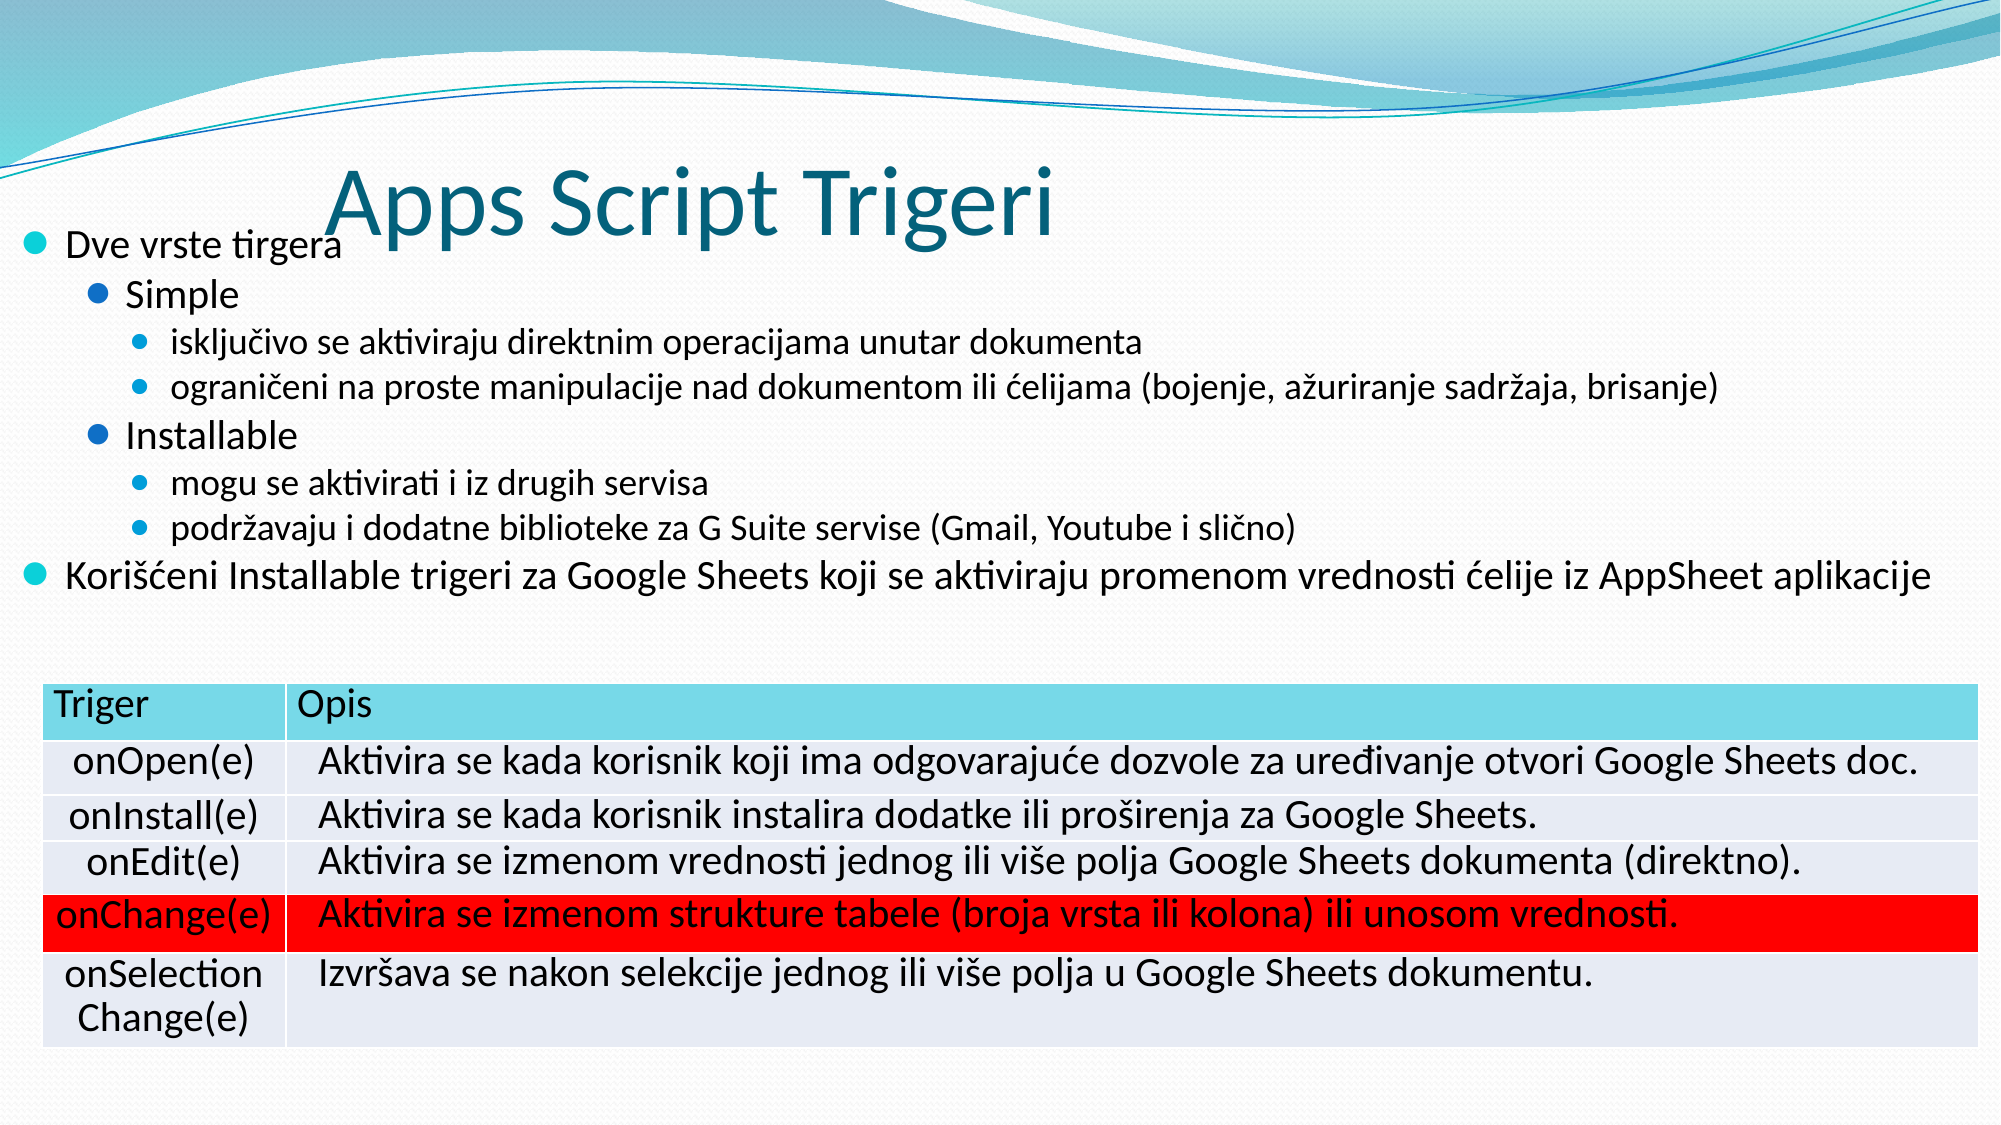

Apps Script Trigeri
Dve vrste tirgera
Simple
isključivo se aktiviraju direktnim operacijama unutar dokumenta
ograničeni na proste manipulacije nad dokumentom ili ćelijama (bojenje, ažuriranje sadržaja, brisanje)
Installable
mogu se aktivirati i iz drugih servisa
podržavaju i dodatne biblioteke za G Suite servise (Gmail, Youtube i slično)
Korišćeni Installable trigeri za Google Sheets koji se aktiviraju promenom vrednosti ćelije iz AppSheet aplikacije

| Triger | Opis |
| --- | --- |
| onOpen(e) | Aktivira se kada korisnik koji ima odgovarajuće dozvole za uređivanje otvori Google Sheets doc. |
| onInstall(e) | Aktivira se kada korisnik instalira dodatke ili proširenja za Google Sheets. |
| onEdit(e) | Aktivira se izmenom vrednosti jednog ili više polja Google Sheets dokumenta (direktno). |
| onChange(e) | Aktivira se izmenom strukture tabele (broja vrsta ili kolona) ili unosom vrednosti. |
| onSelection Change(e) | Izvršava se nakon selekcije jednog ili više polja u Google Sheets dokumentu. |